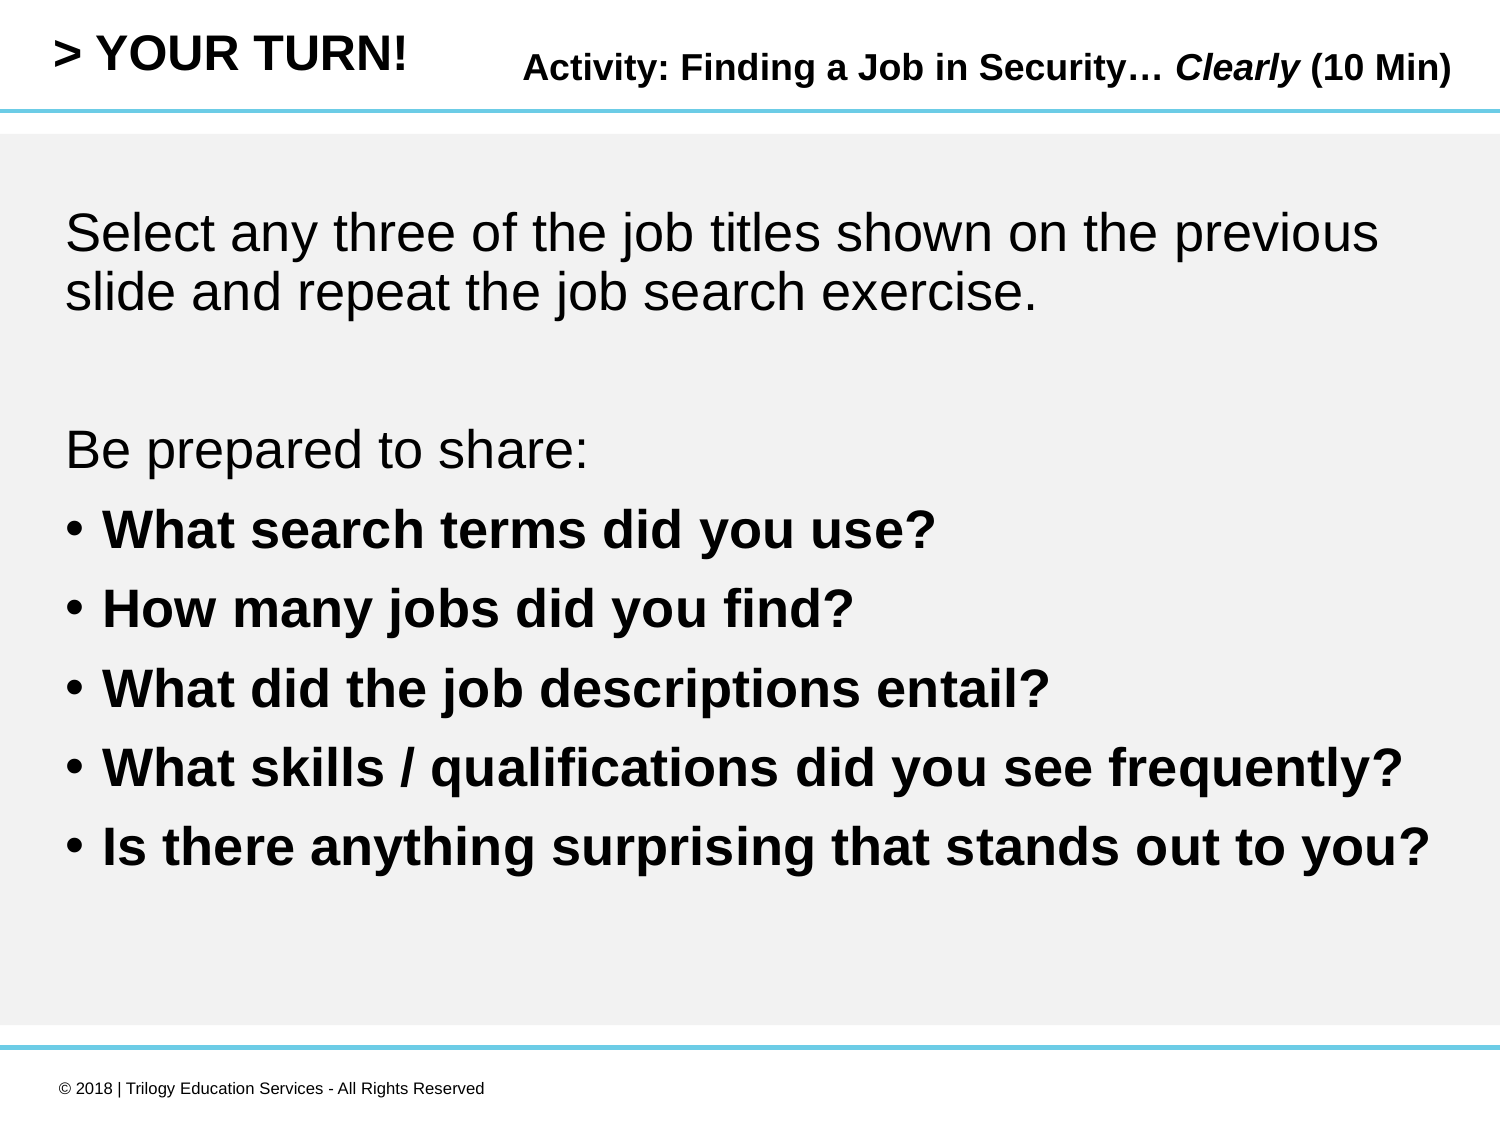

Activity: Finding a Job in Security… Clearly (10 Min)
Select any three of the job titles shown on the previous slide and repeat the job search exercise.

Be prepared to share:
What search terms did you use?
How many jobs did you find?
What did the job descriptions entail?
What skills / qualifications did you see frequently?
Is there anything surprising that stands out to you?